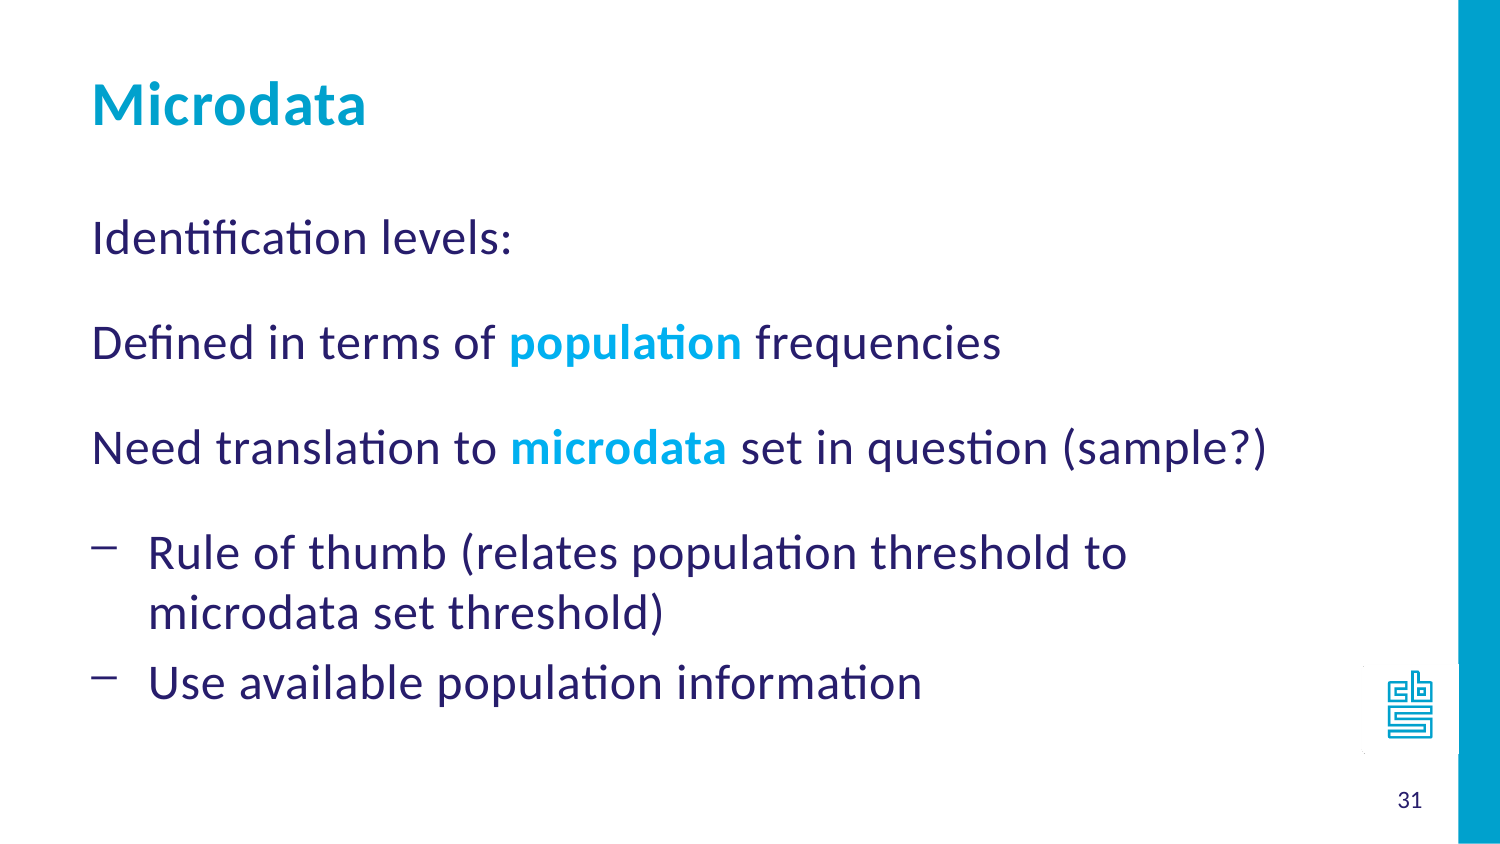

Microdata
Identification levels:

Defined in terms of population frequencies

Need translation to microdata set in question (sample?)

Rule of thumb (relates population threshold to microdata set threshold)
Use available population information
31